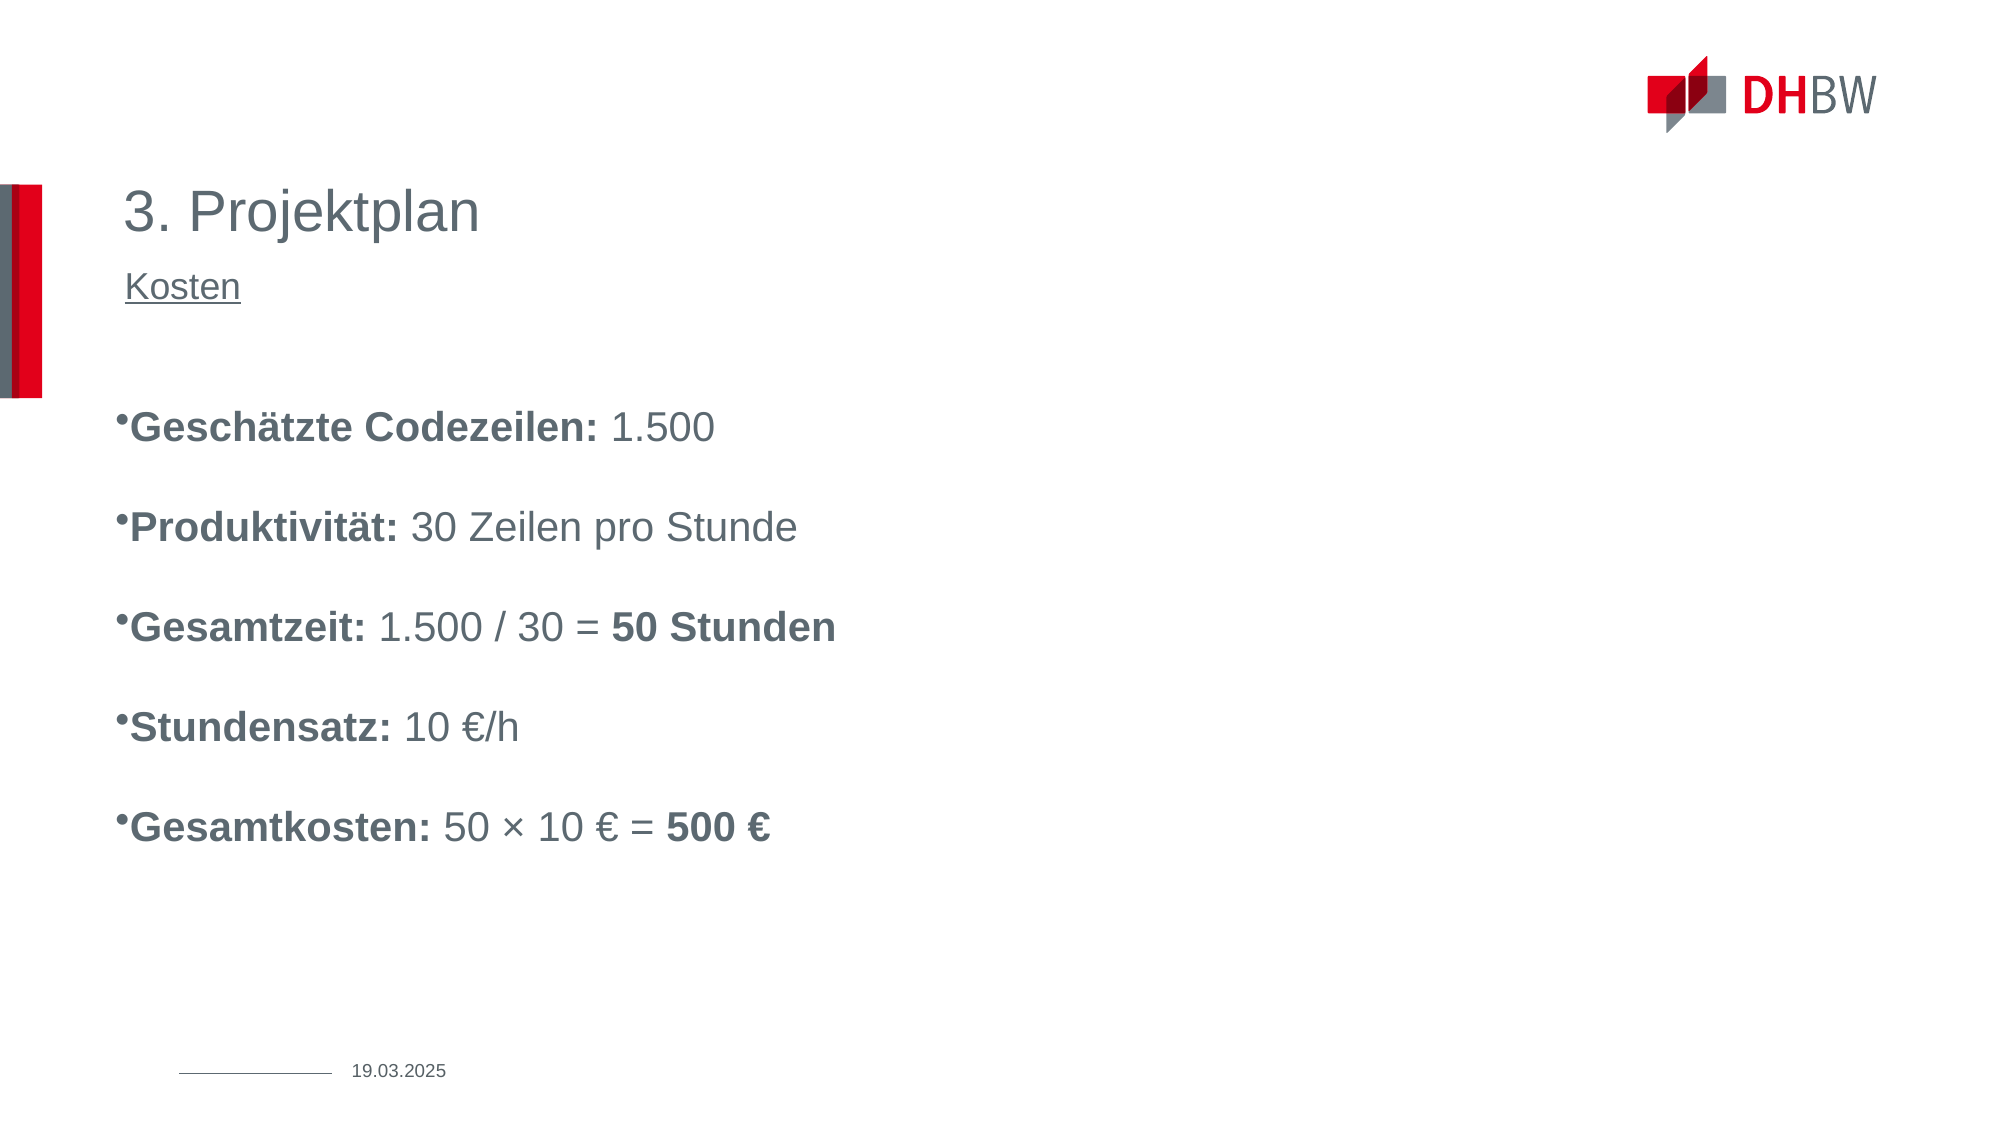

# 3. Projektplan
Kosten

Geschätzte Codezeilen: 1.500
Produktivität: 30 Zeilen pro Stunde
Gesamtzeit: 1.500 / 30 = 50 Stunden
Stundensatz: 10 €/h
Gesamtkosten: 50 × 10 € = 500 €

19.03.2025